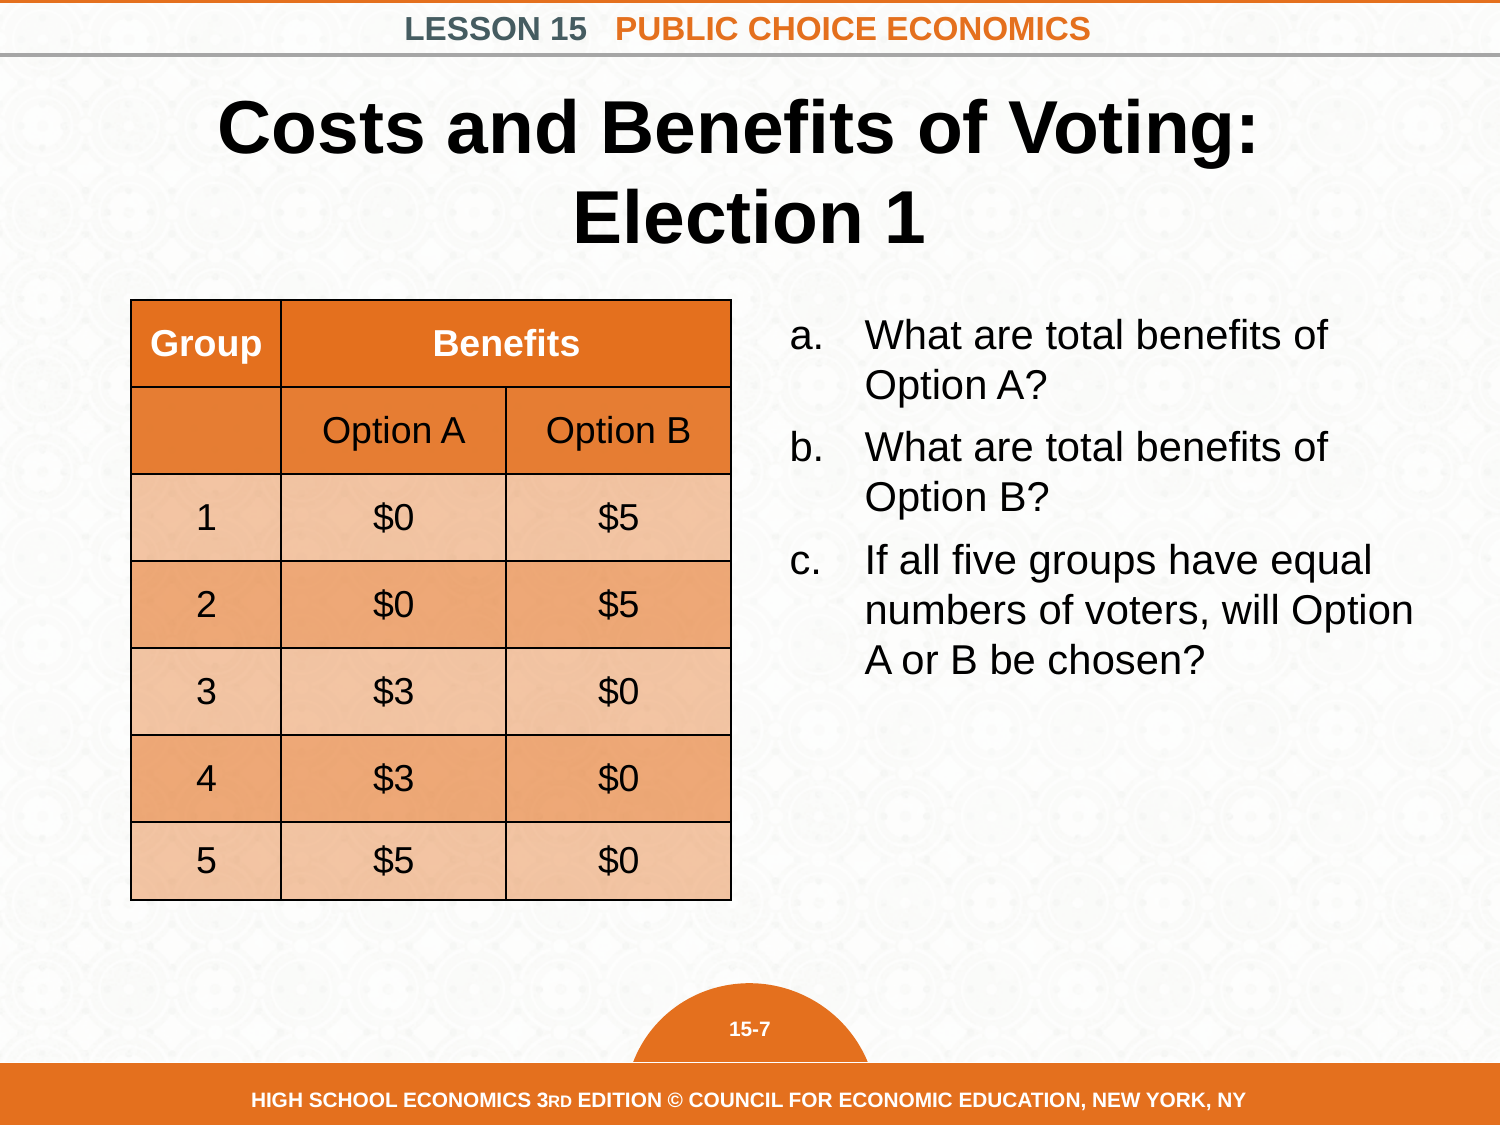

# Costs and Benefits of Voting: Election 1
| Group | Benefits |  |
| --- | --- | --- |
|  | Option A | Option B |
| 1 | $0 | $5 |
| 2 | $0 | $5 |
| 3 | $3 | $0 |
| 4 | $3 | $0 |
| 5 | $5 | $0 |
What are total benefits of Option A?
What are total benefits of Option B?
If all five groups have equal numbers of voters, will Option A or B be chosen?